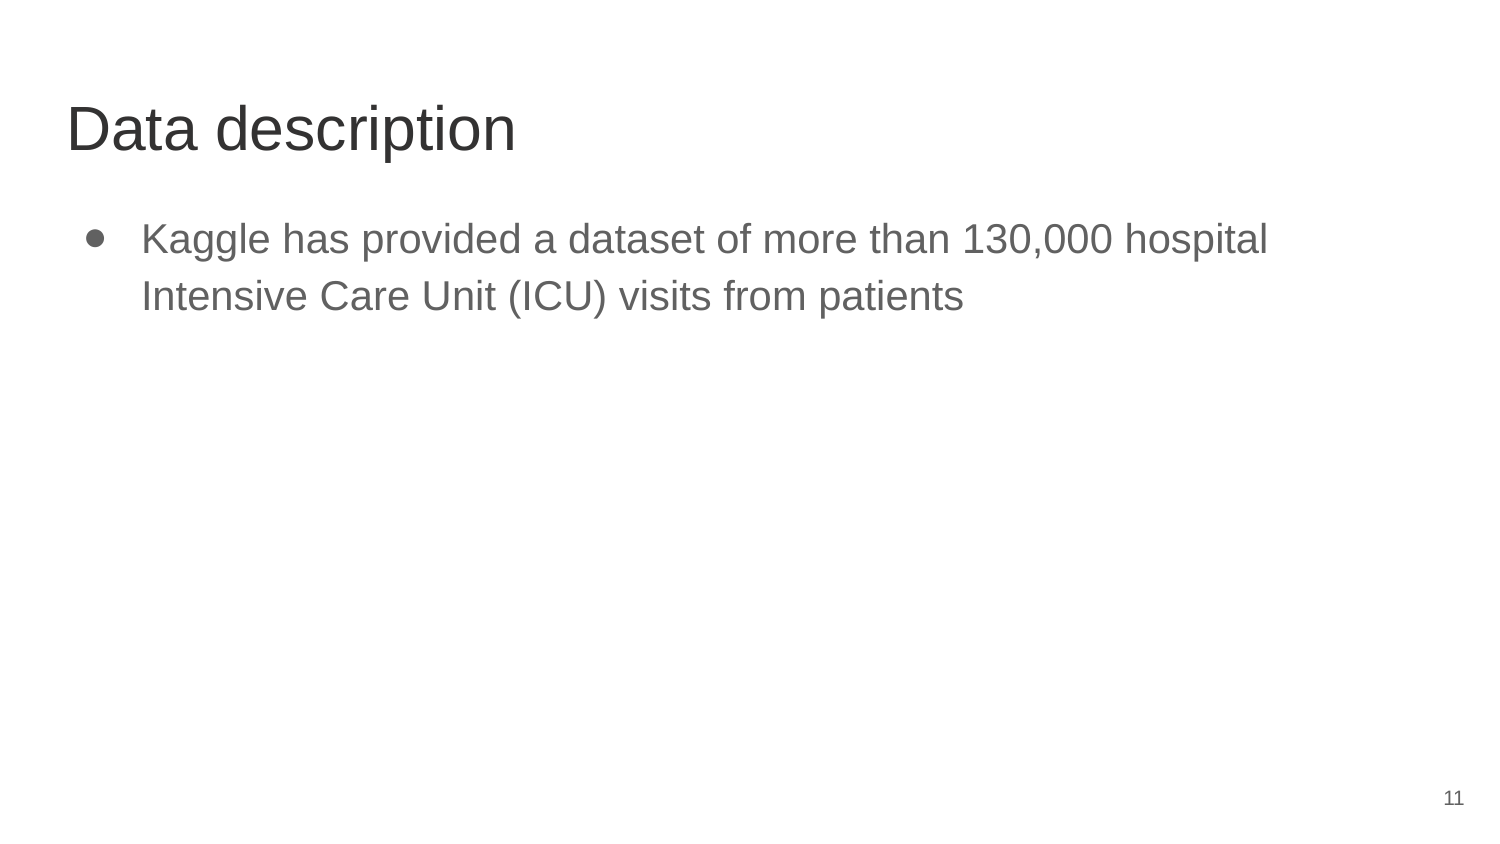

# Data description
Kaggle has provided a dataset of more than 130,000 hospital Intensive Care Unit (ICU) visits from patients
11